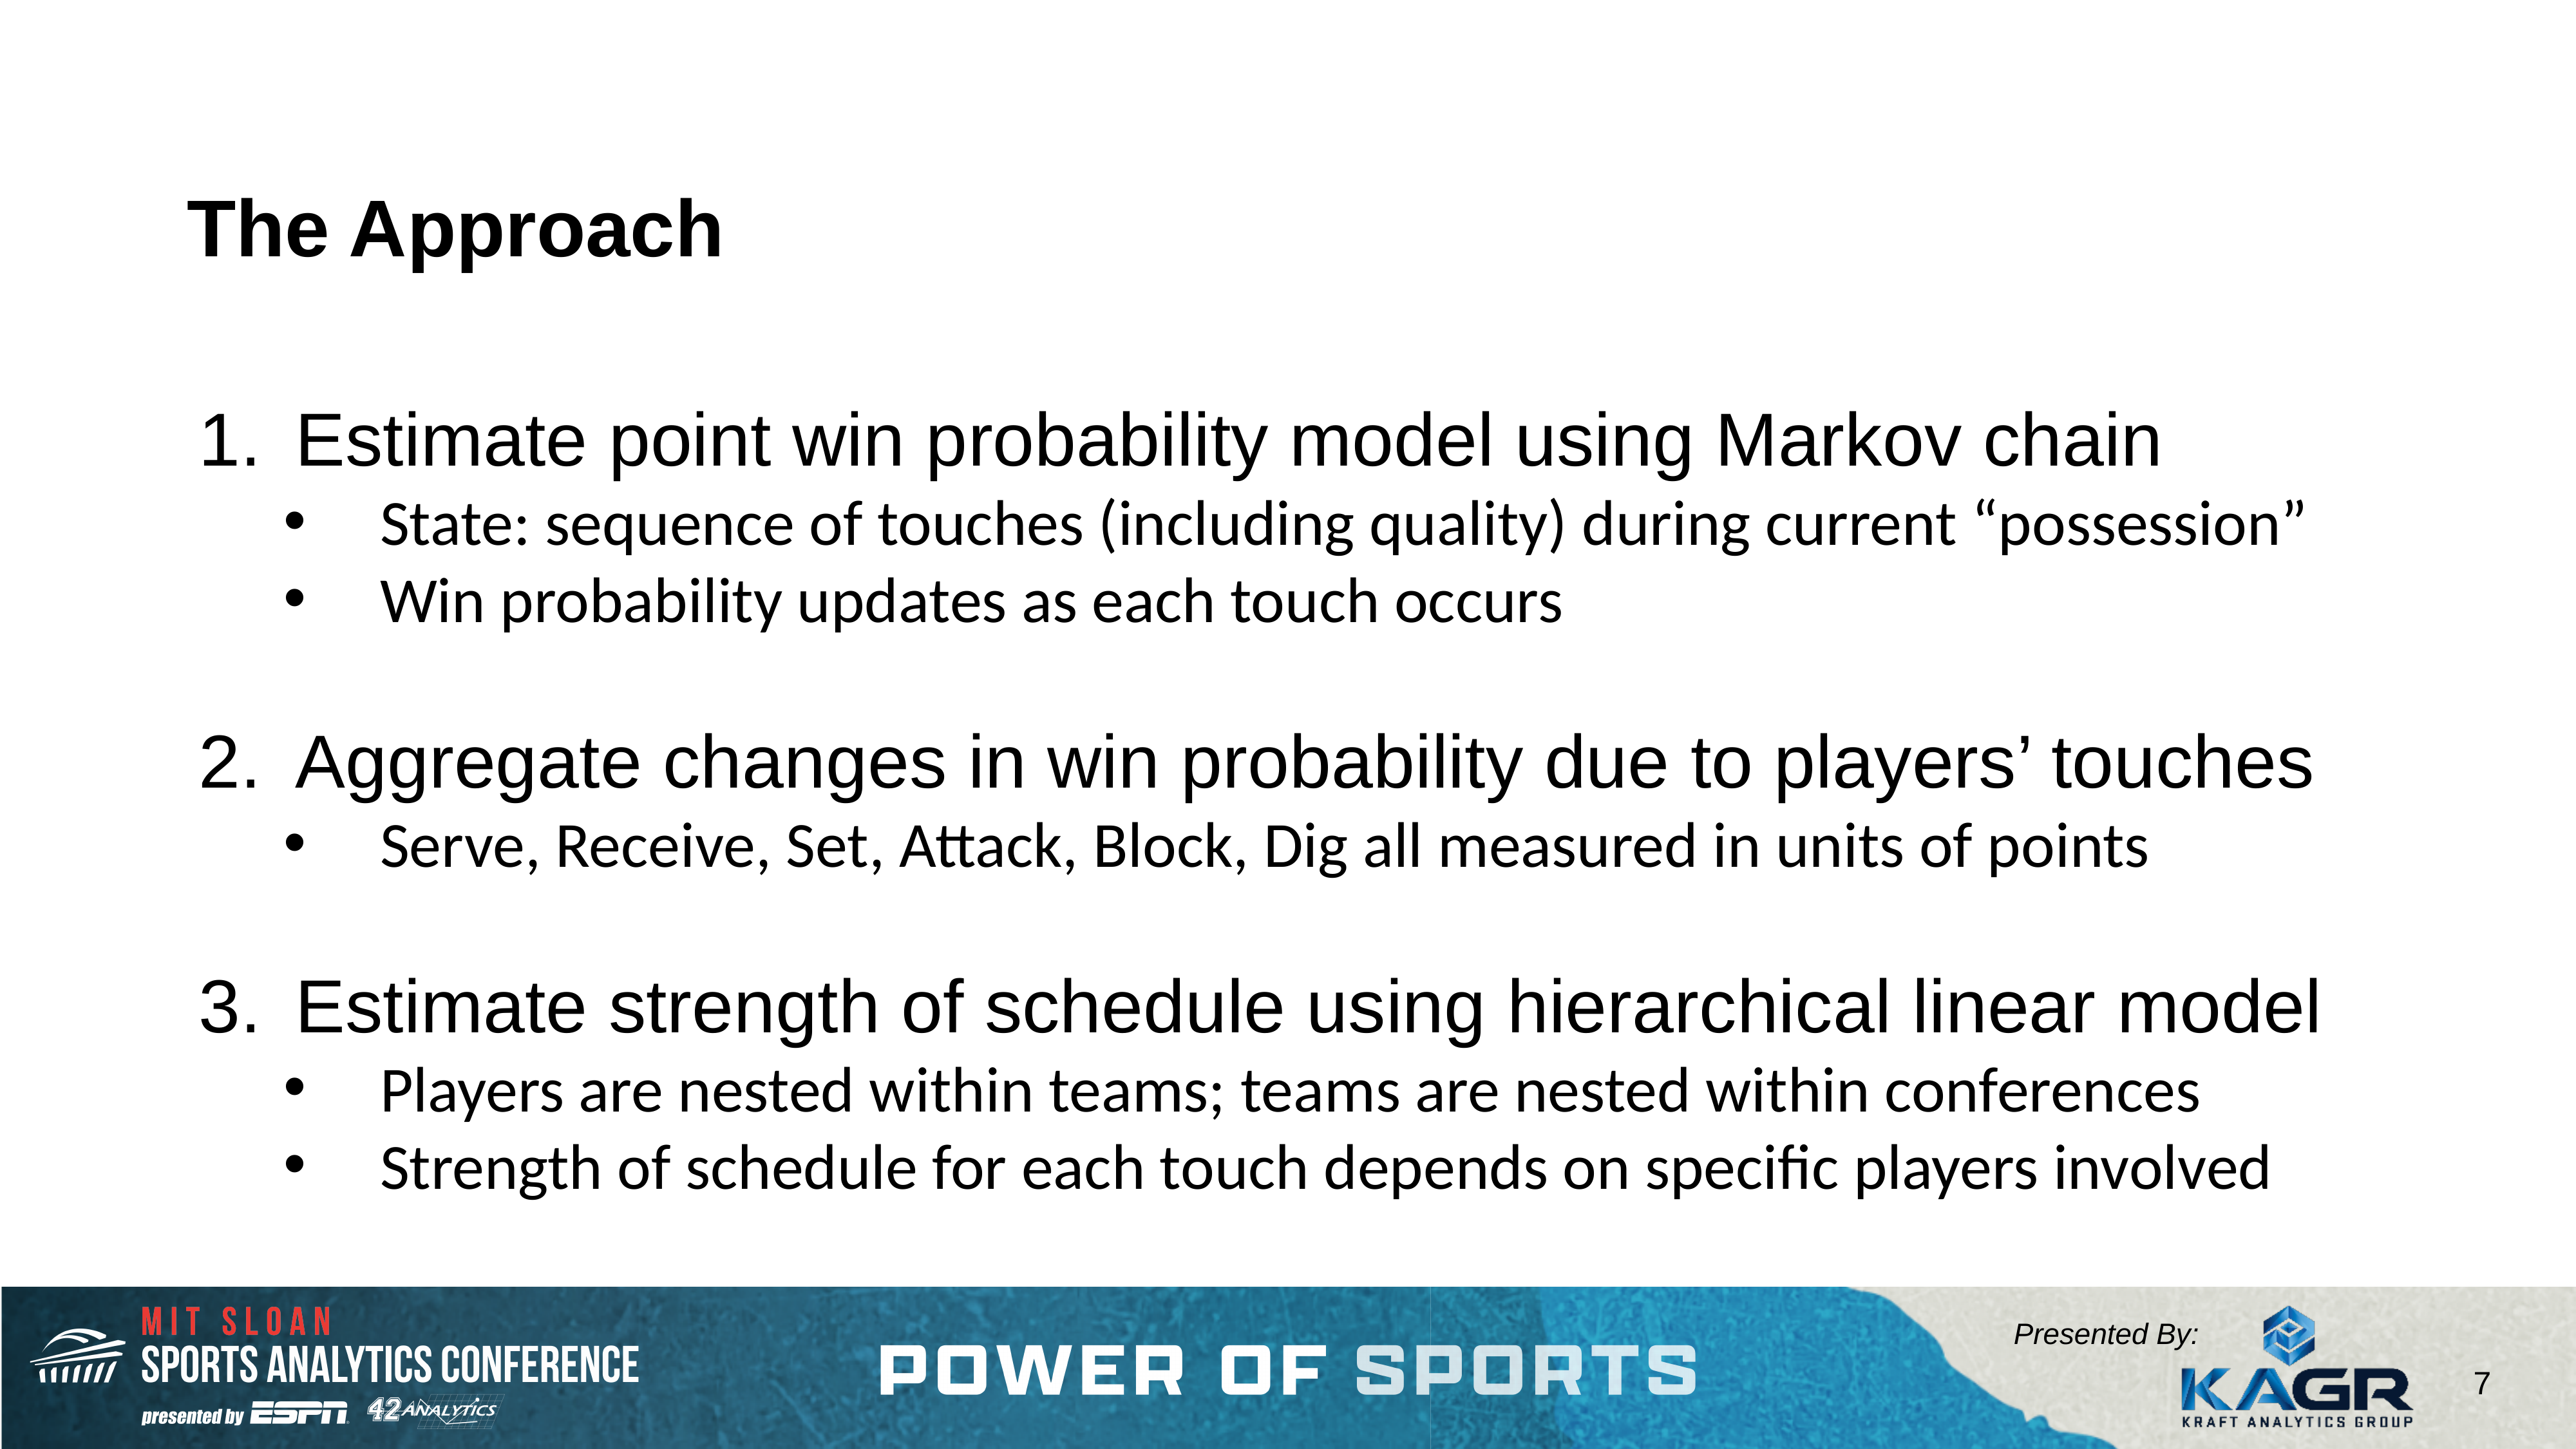

# The Approach
Estimate point win probability model using Markov chain
State: sequence of touches (including quality) during current “possession”
Win probability updates as each touch occurs
Aggregate changes in win probability due to players’ touches
Serve, Receive, Set, Attack, Block, Dig all measured in units of points
Estimate strength of schedule using hierarchical linear model
Players are nested within teams; teams are nested within conferences
Strength of schedule for each touch depends on specific players involved
7